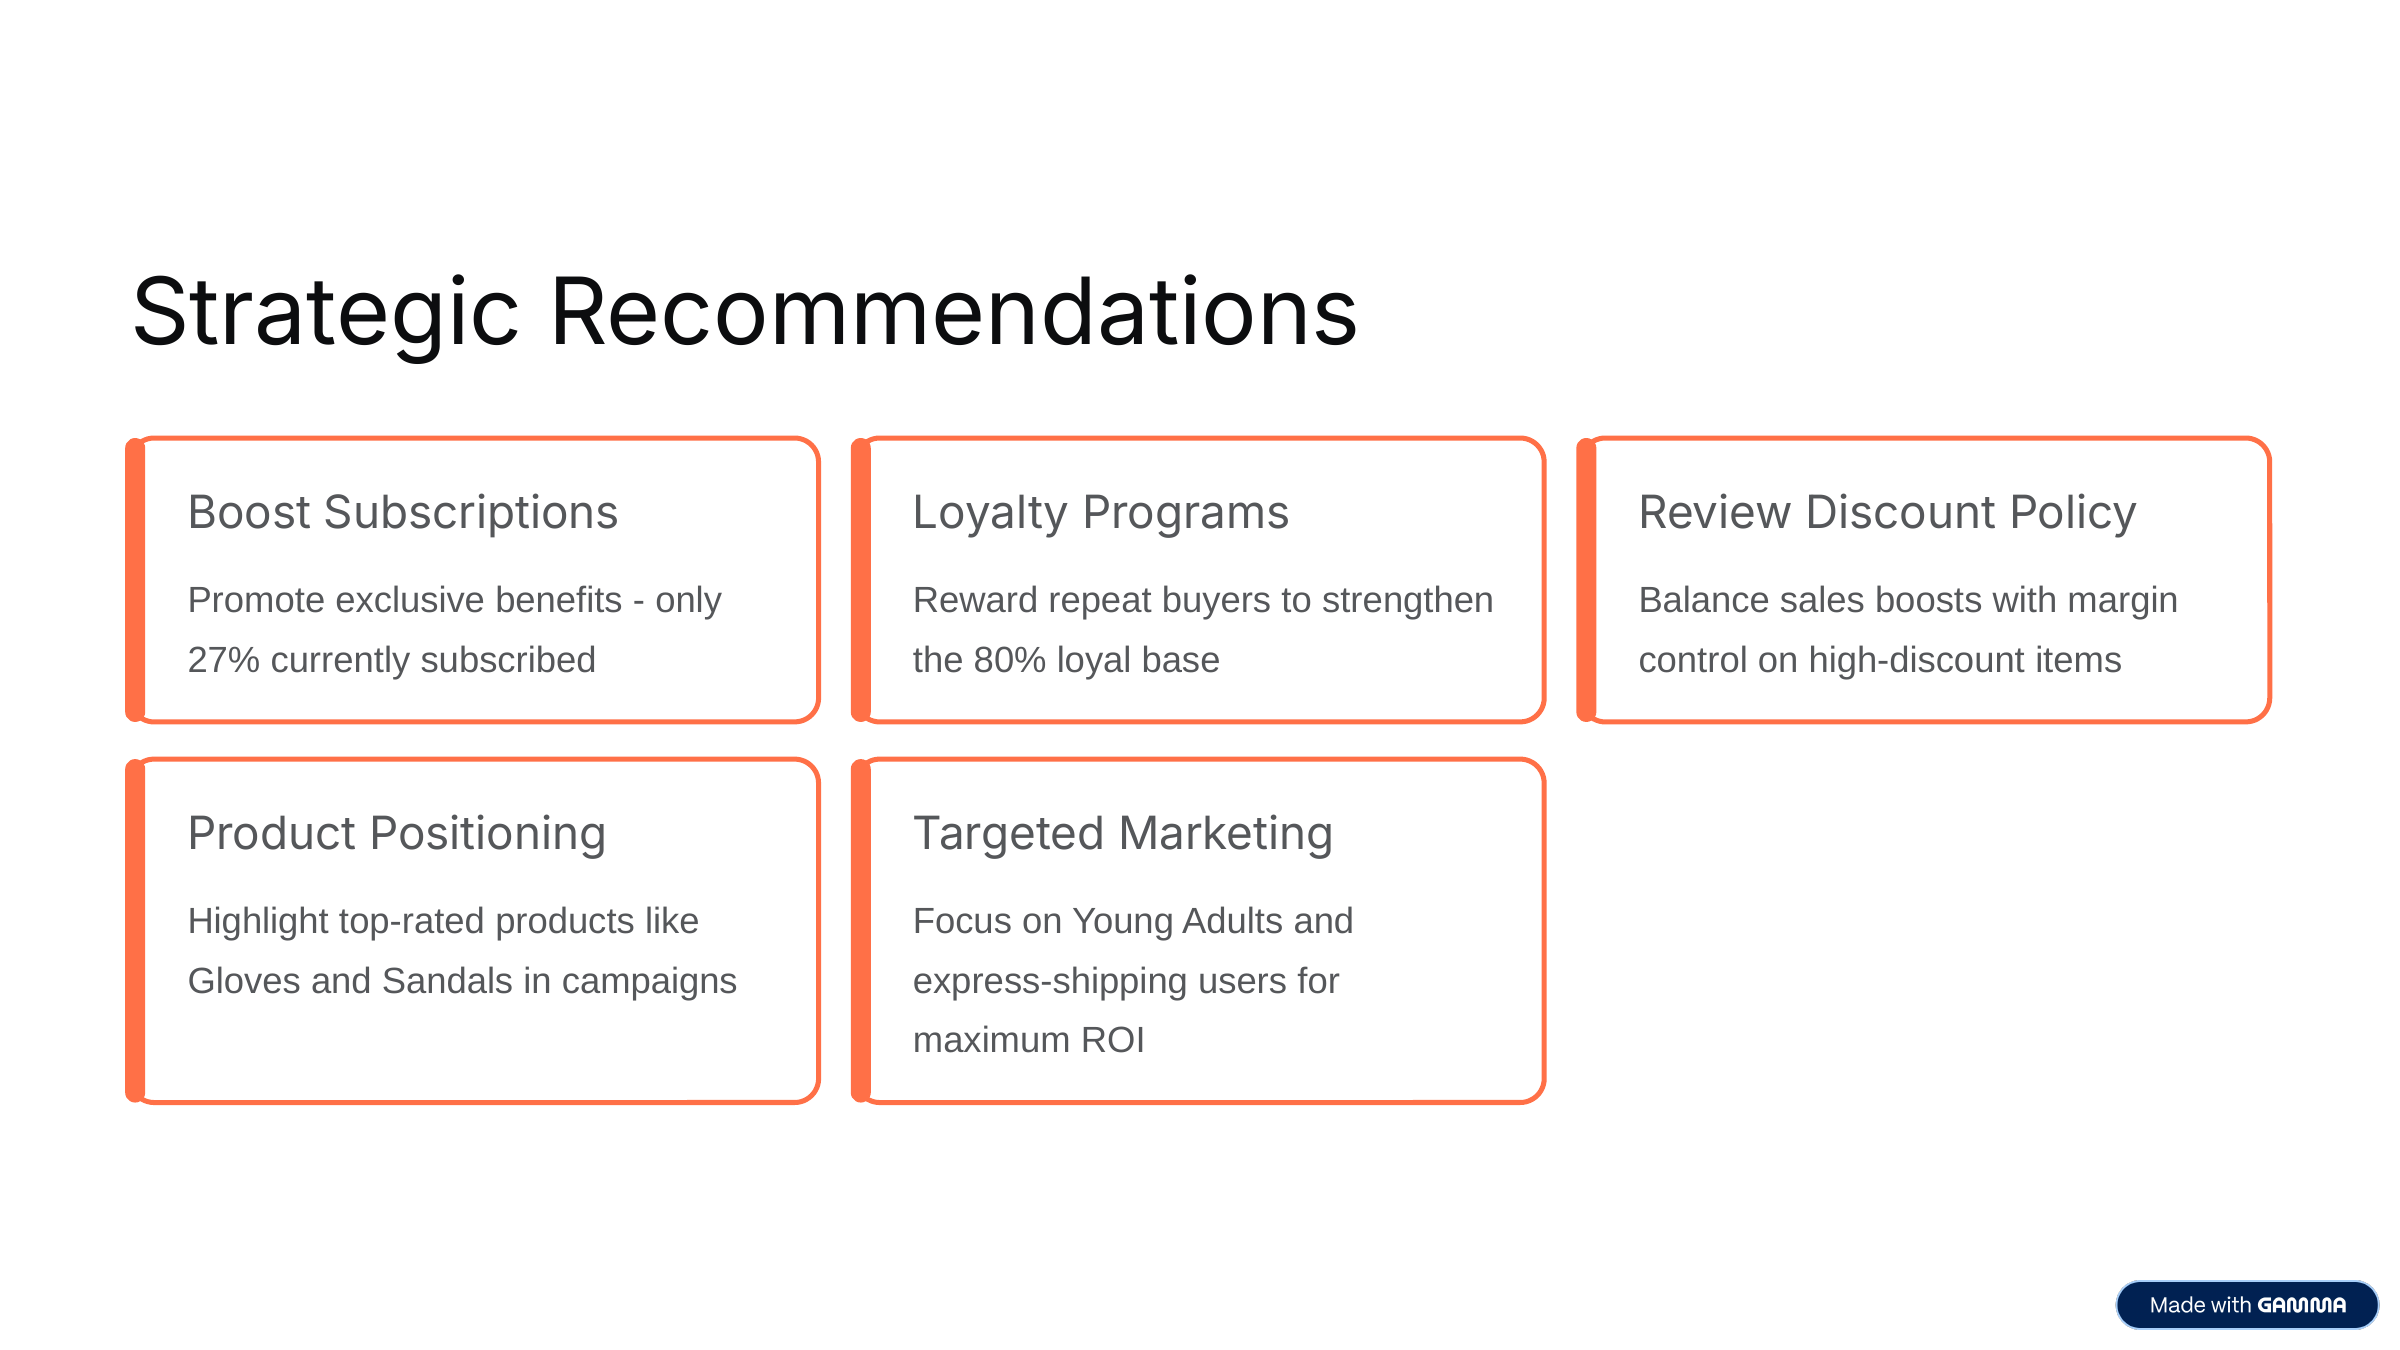

Strategic Recommendations

Boost Subscriptions
Loyalty Programs
Review Discount Policy
Promote exclusive benefits - only 27% currently subscribed
Reward repeat buyers to strengthen the 80% loyal base
Balance sales boosts with margin control on high-discount items

Product Positioning
Targeted Marketing
Highlight top-rated products like Gloves and Sandals in campaigns
Focus on Young Adults and express-shipping users for maximum ROI